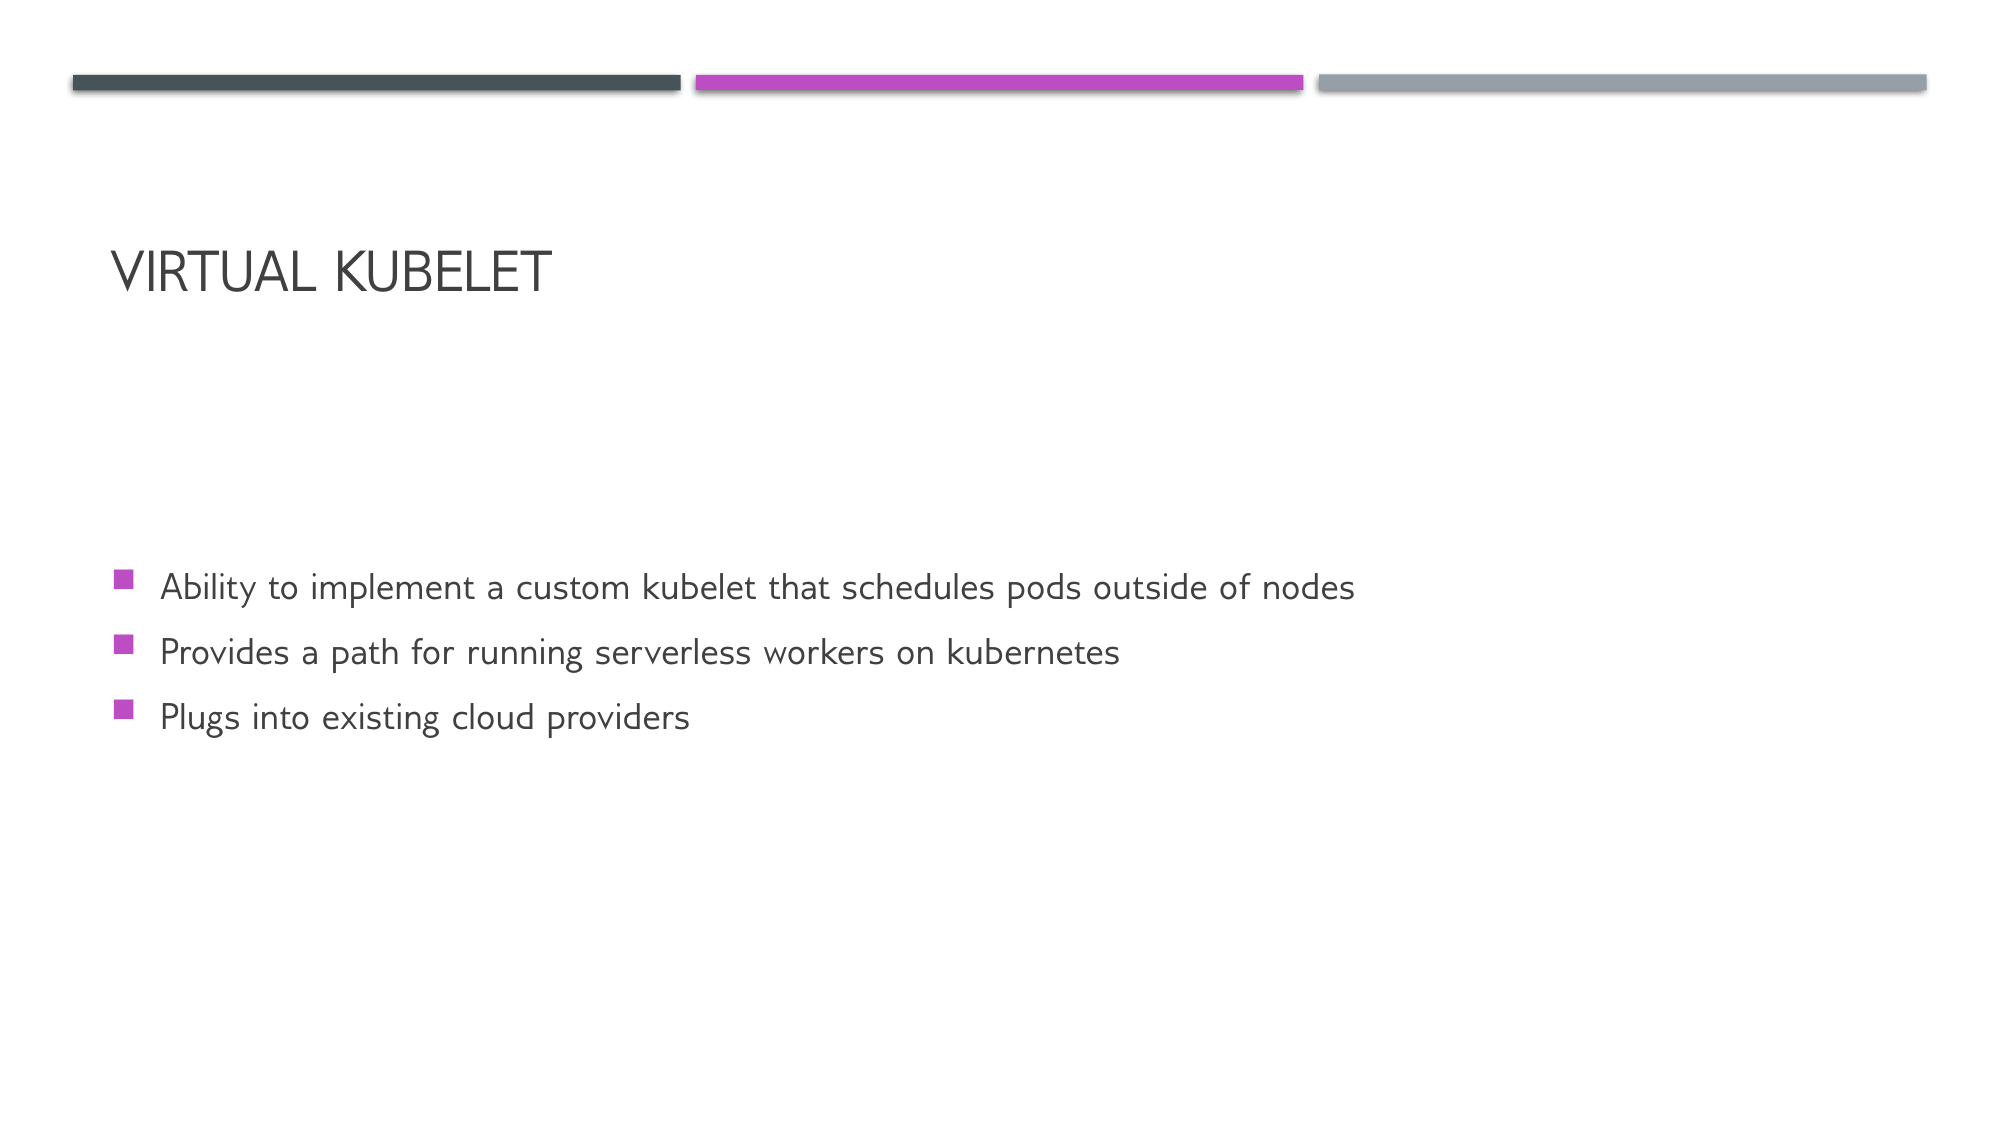

# Virtual Kubelet
Ability to implement a custom kubelet that schedules pods outside of nodes
Provides a path for running serverless workers on kubernetes
Plugs into existing cloud providers